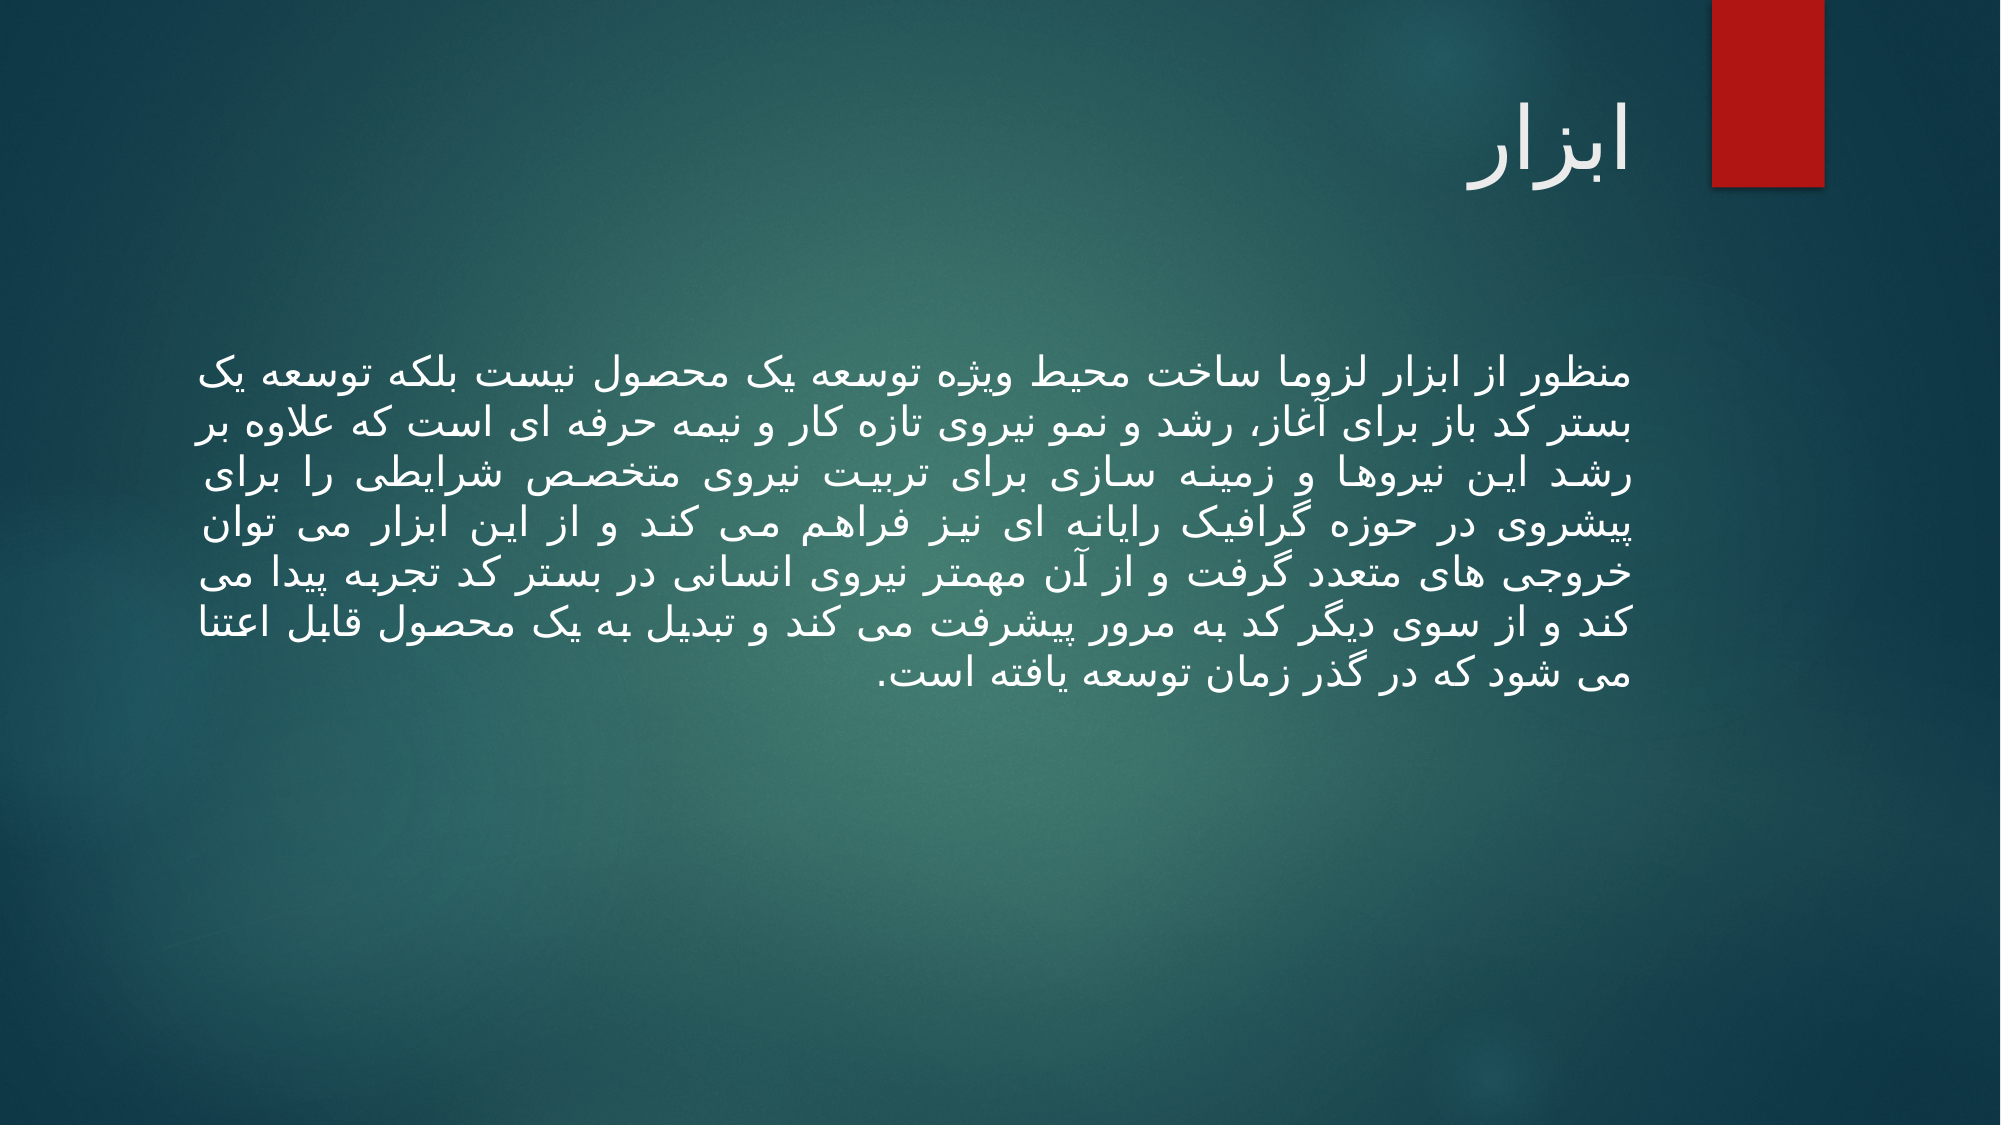

# ابزار
منظور از ابزار لزوما ساخت محیط ویژه توسعه یک محصول نیست بلکه توسعه یک بستر کد باز برای آغاز، رشد و نمو نیروی تازه کار و نیمه حرفه ای است که علاوه بر رشد این نیروها و زمینه سازی برای تربیت نیروی متخصص شرایطی را برای پیشروی در حوزه گرافیک رایانه ای نیز فراهم می کند و از این ابزار می توان خروجی های متعدد گرفت و از آن مهمتر نیروی انسانی در بستر کد تجربه پیدا می کند و از سوی دیگر کد به مرور پیشرفت می کند و تبدیل به یک محصول قابل اعتنا می شود که در گذر زمان توسعه یافته است.